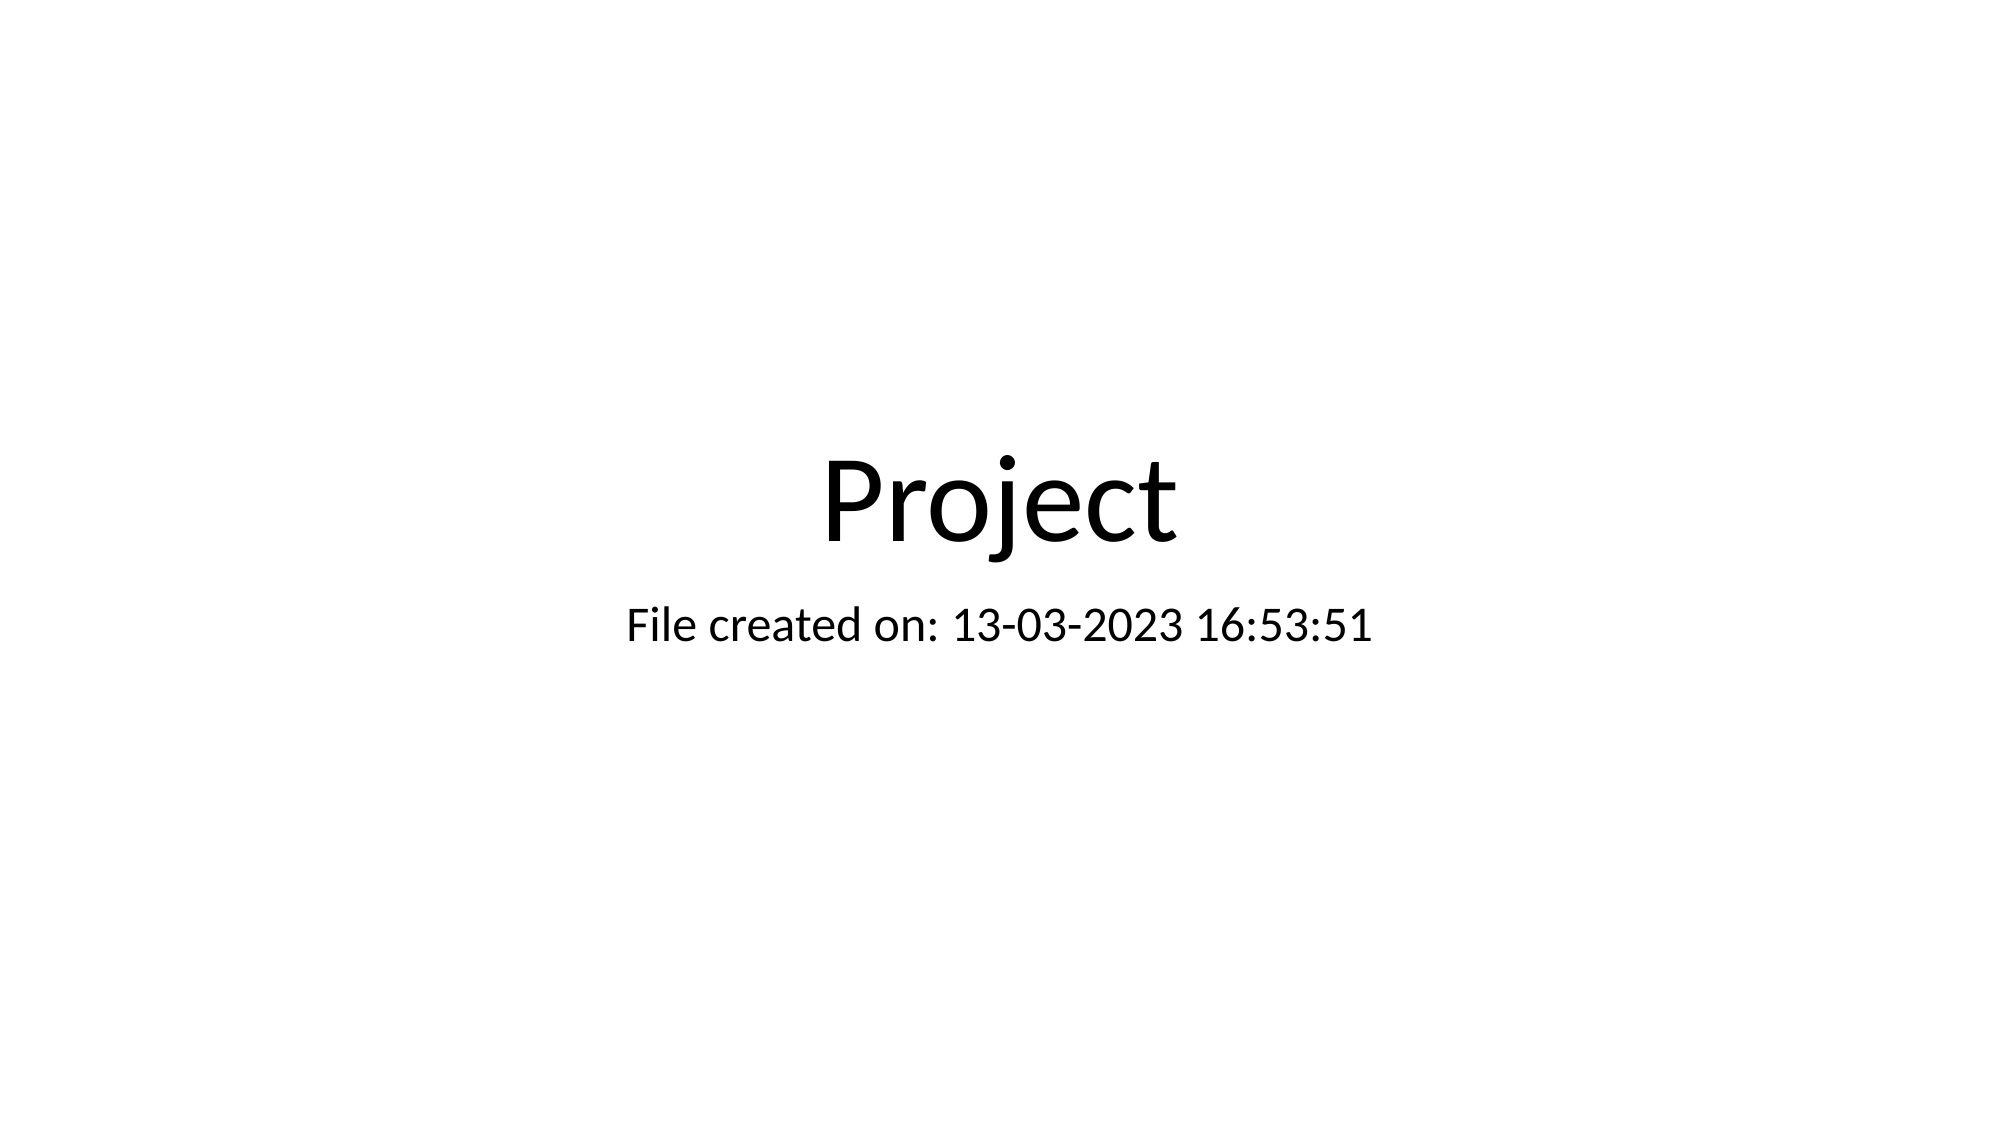

# Project
File created on: 13-03-2023 16:53:51